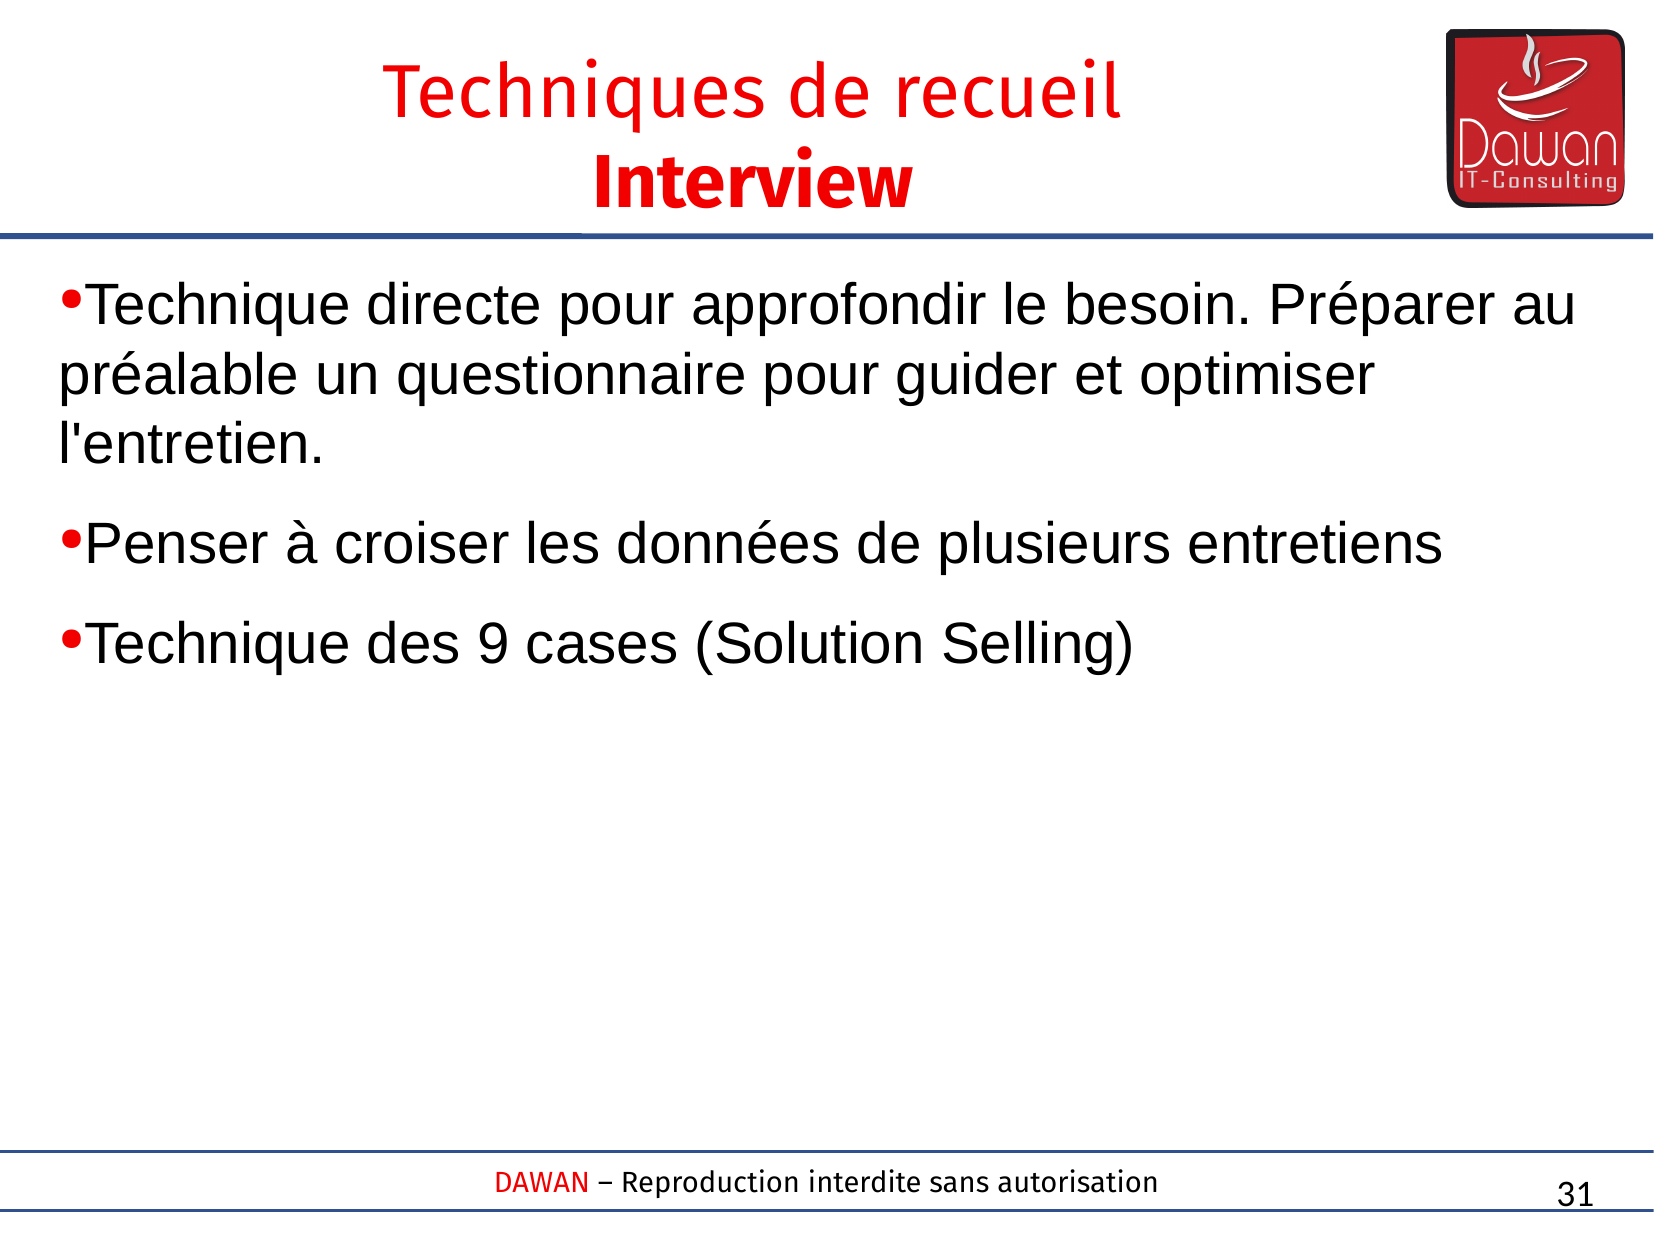

Techniques de recueil
Interview
Technique directe pour approfondir le besoin. Préparer au préalable un questionnaire pour guider et optimiser l'entretien.
Penser à croiser les données de plusieurs entretiens
Technique des 9 cases (Solution Selling)
31